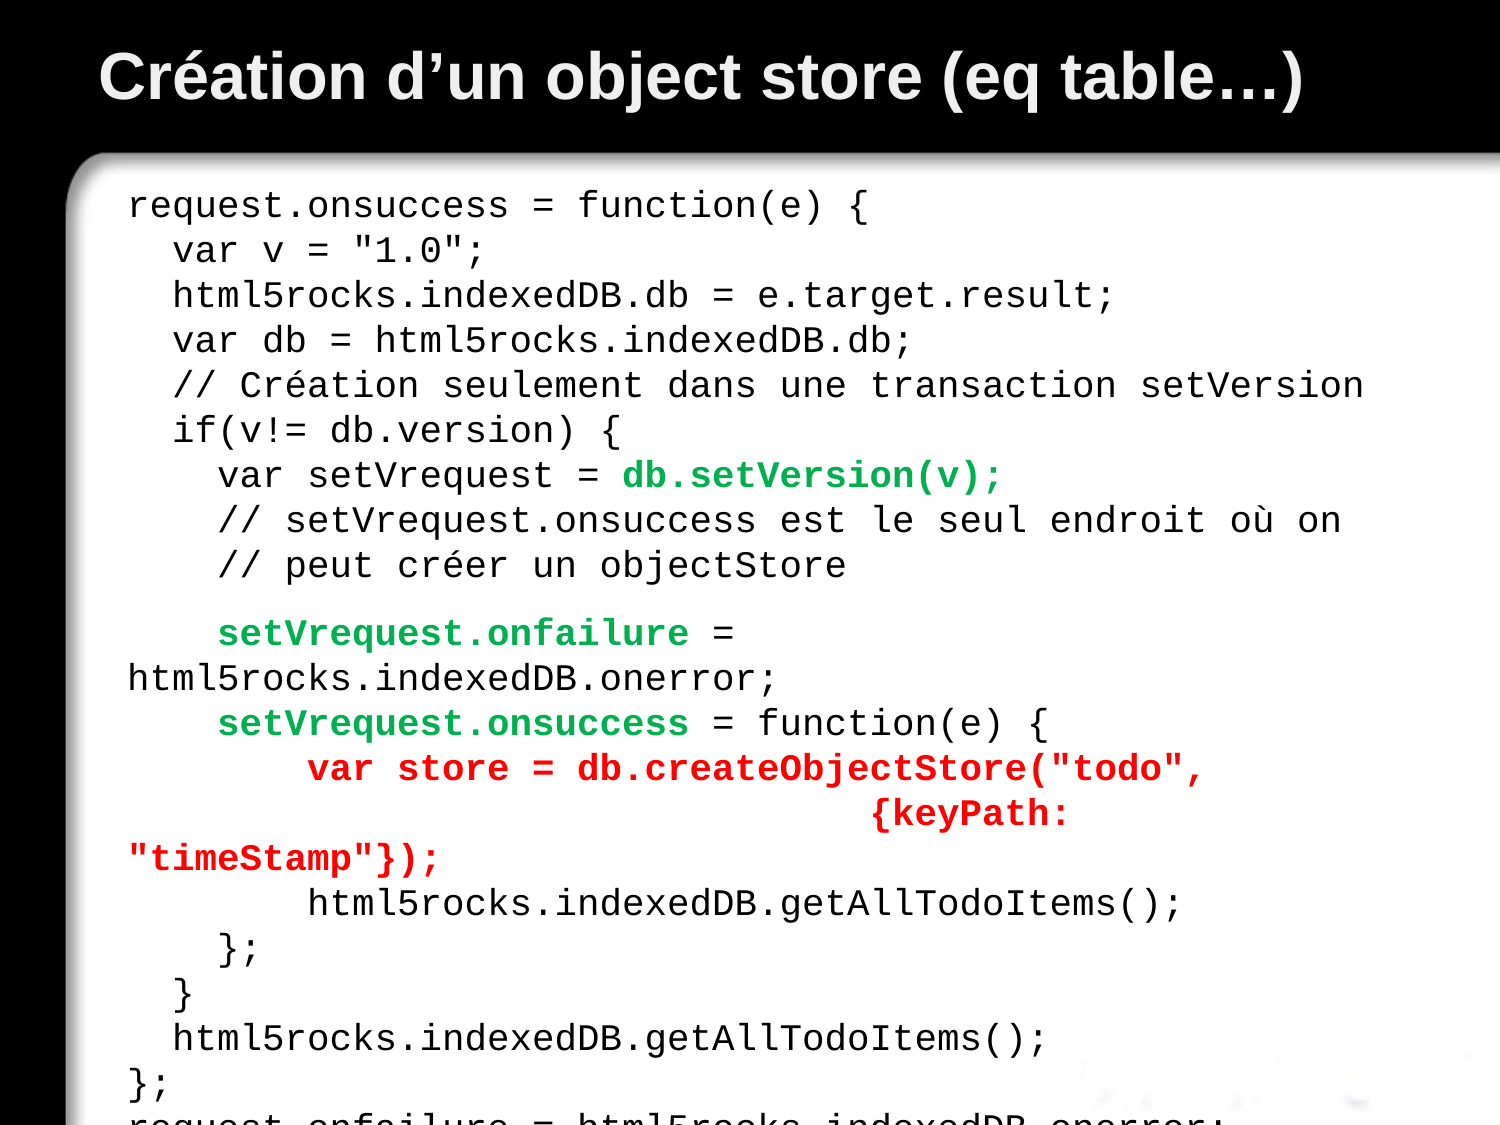

# Création d’un object store (eq table…)
request.onsuccess = function(e) {
  var v = "1.0";
  html5rocks.indexedDB.db = e.target.result;
  var db = html5rocks.indexedDB.db;
  // Création seulement dans une transaction setVersion
  if(v!= db.version) {
    var setVrequest = db.setVersion(v);
    // setVrequest.onsuccess est le seul endroit où on
    // peut créer un objectStore
    setVrequest.onfailure = html5rocks.indexedDB.onerror;
    setVrequest.onsuccess = function(e) {
        var store = db.createObjectStore("todo",
                                 {keyPath: "timeStamp"});
        html5rocks.indexedDB.getAllTodoItems();
    };
  }
  html5rocks.indexedDB.getAllTodoItems();
};
request.onfailure = html5rocks.indexedDB.onerror;